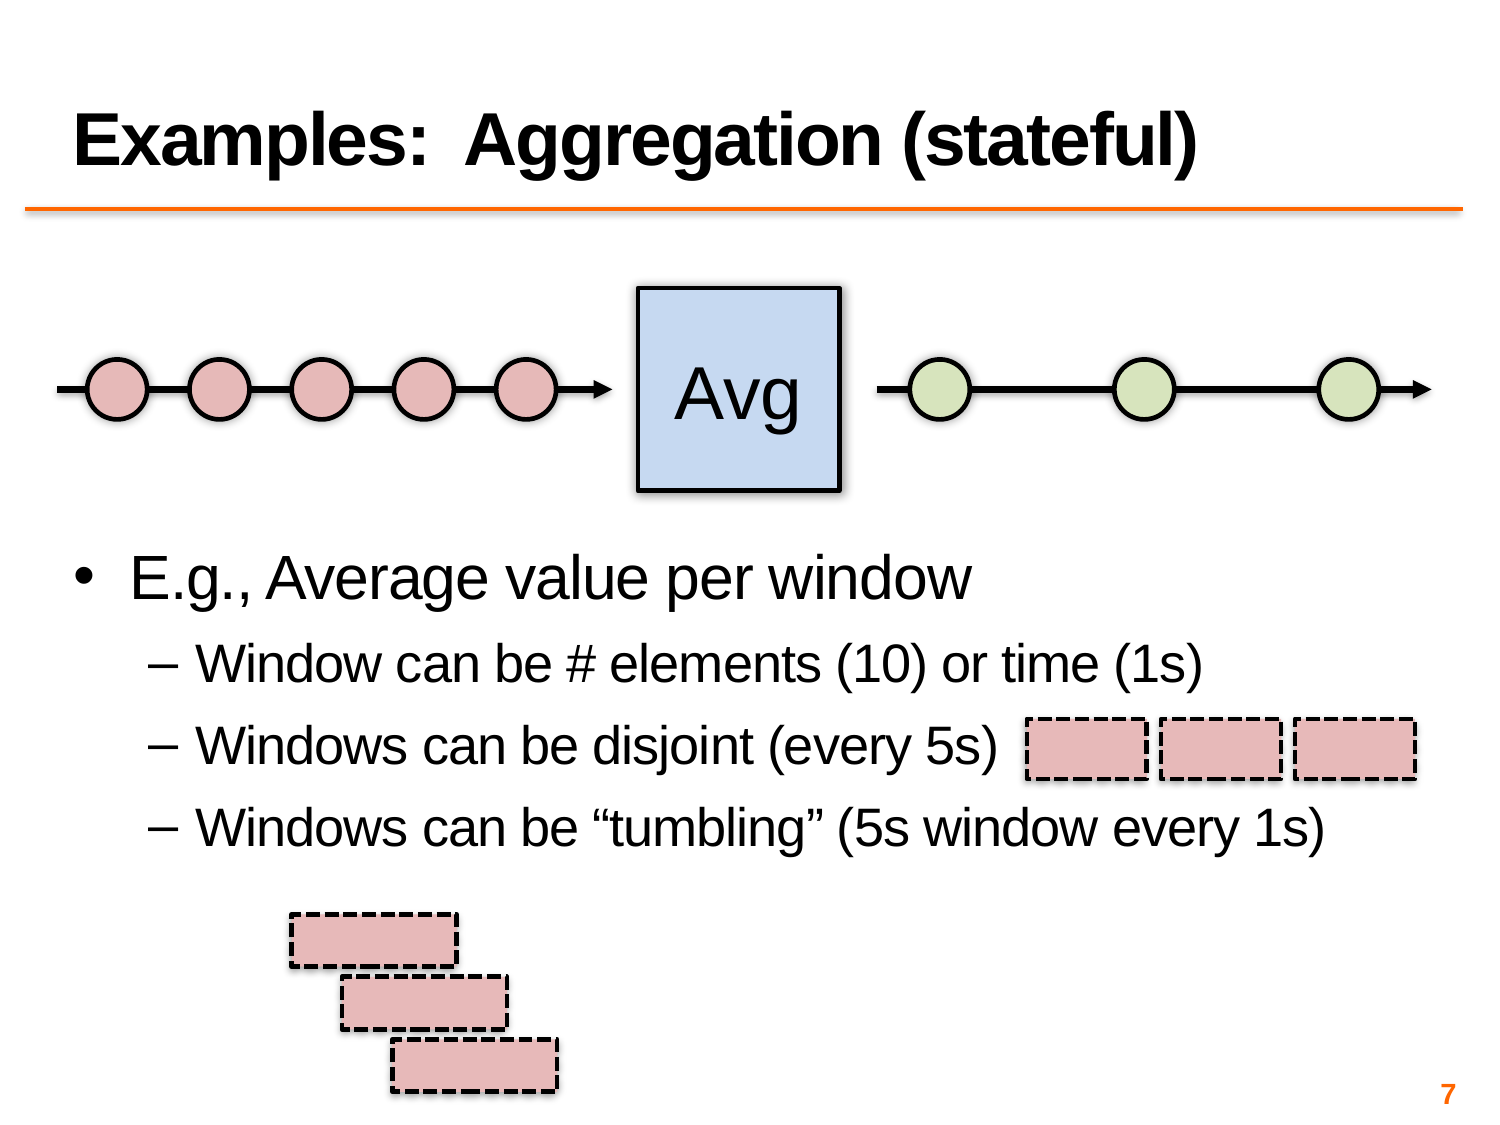

# Examples:  Aggregation (stateful)
Avg

E.g., Average value per window
Window can be # elements (10) or time (1s)
Windows can be disjoint (every 5s)
Windows can be “tumbling” (5s window every 1s)

7